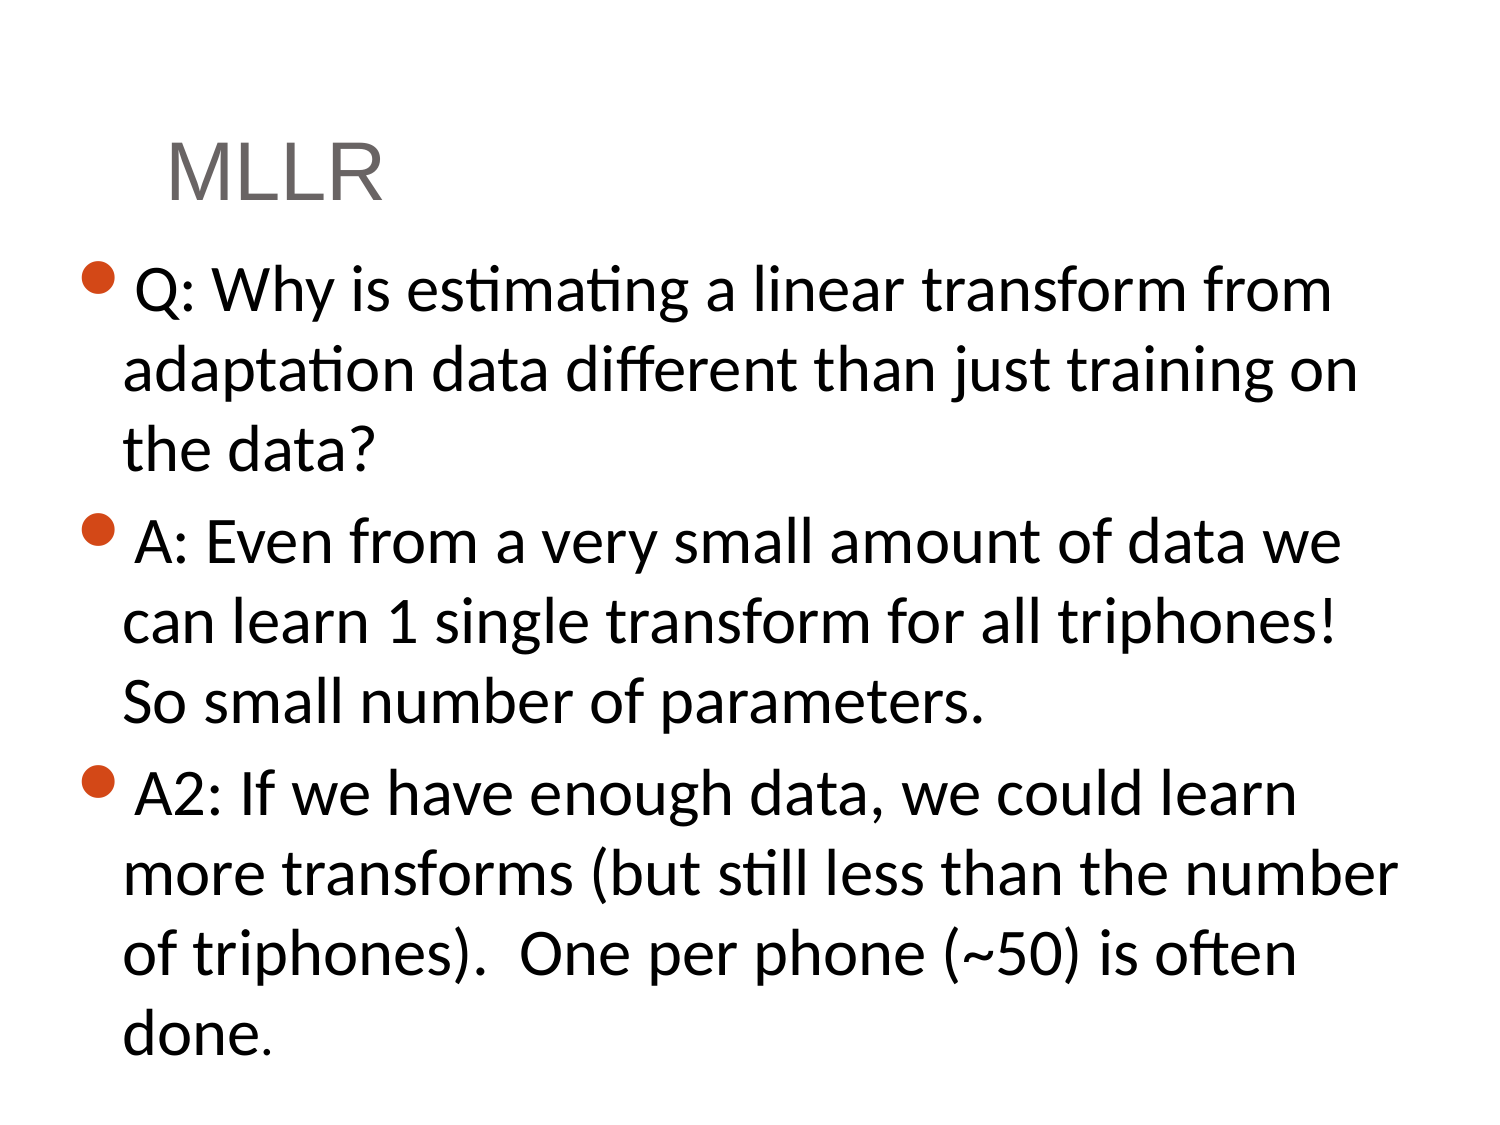

# MLLR
Q: Why is estimating a linear transform from adaptation data different than just training on the data?
A: Even from a very small amount of data we can learn 1 single transform for all triphones! So small number of parameters.
A2: If we have enough data, we could learn more transforms (but still less than the number of triphones).  One per phone (~50) is often done.